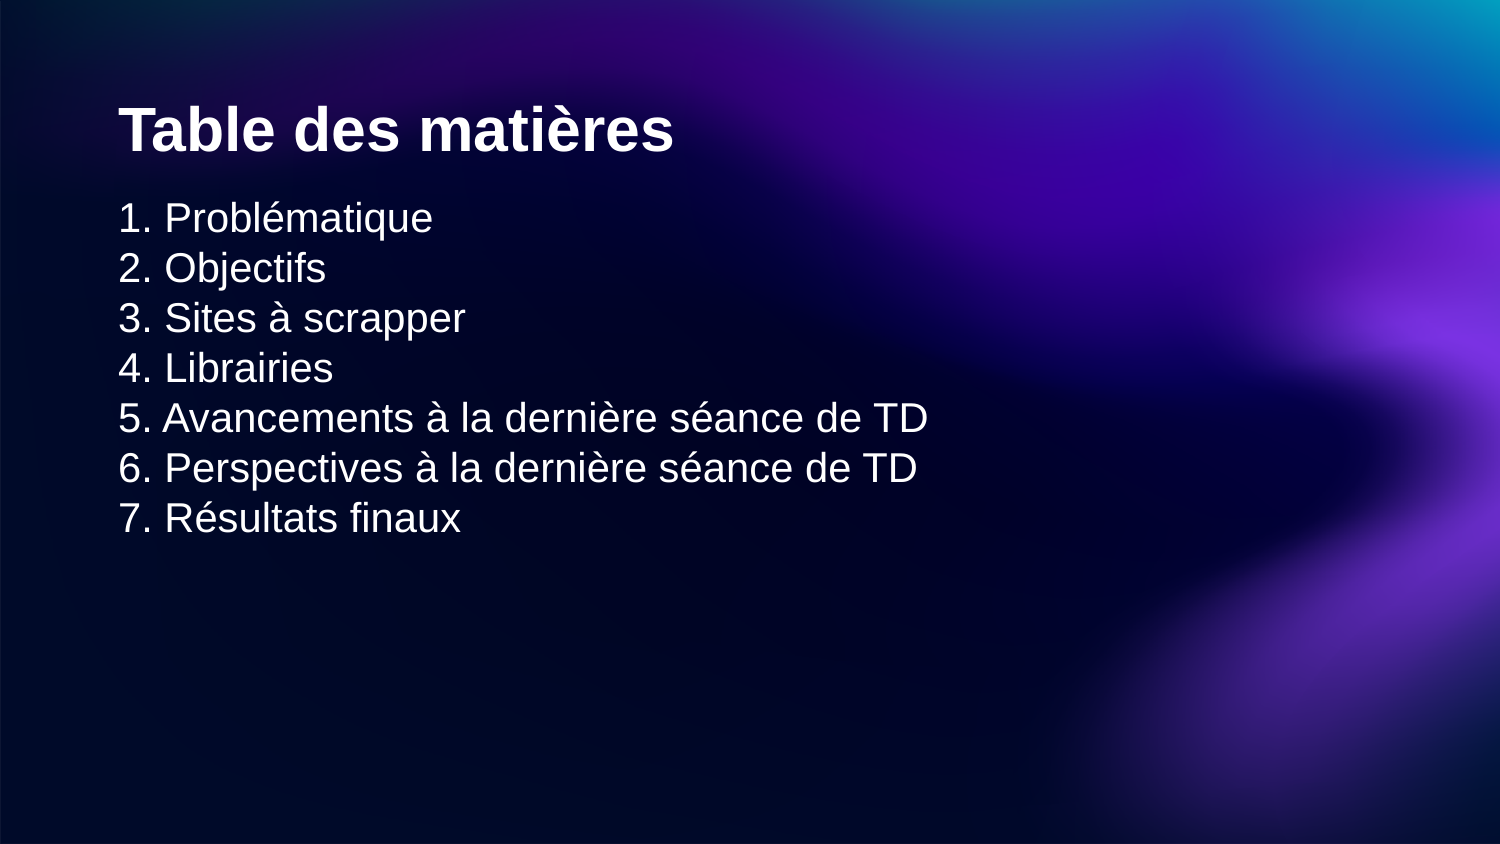

# Table des matières
1. Problématique
2. Objectifs
3. Sites à scrapper
4. Librairies
5. Avancements à la dernière séance de TD
6. Perspectives à la dernière séance de TD
7. Résultats finaux